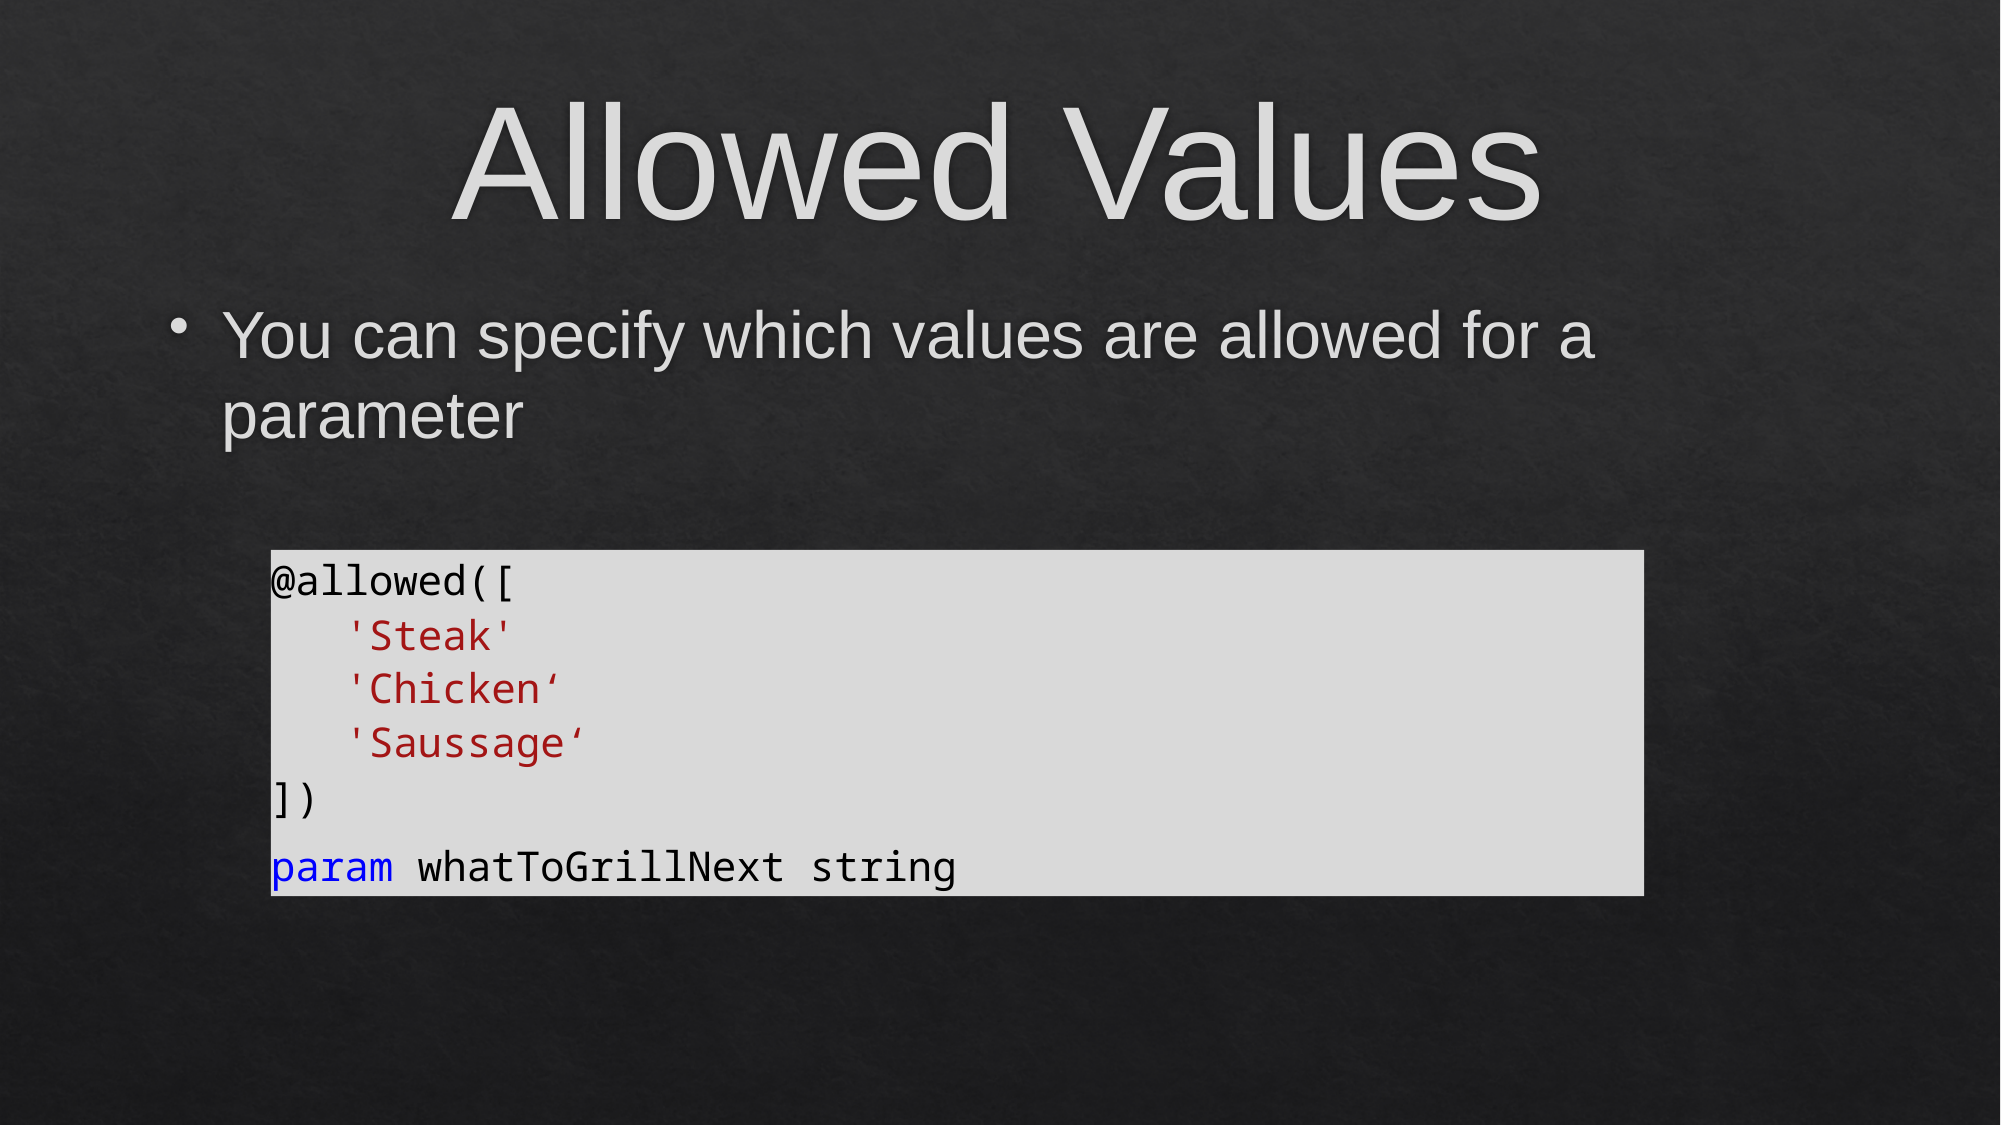

# Allowed Values
You can specify which values are allowed for a parameter
@allowed([
   'Steak'
   'Chicken‘
   'Saussage‘
])
param whatToGrillNext string